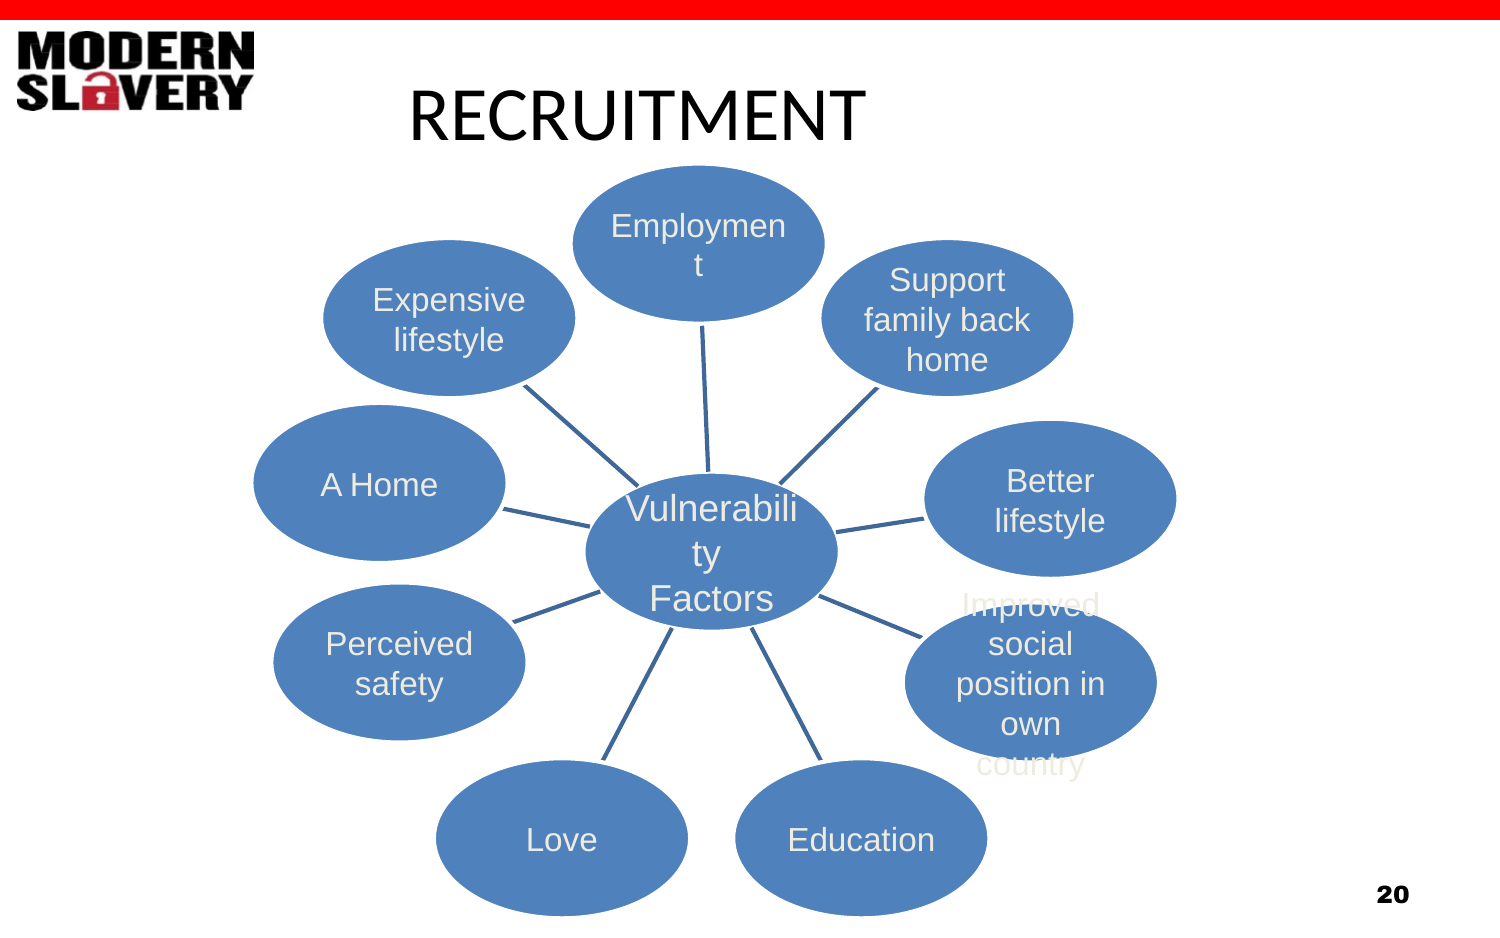

# RECRUITMENT
Vulnerability
Factors

Employment

Support family back home

Better lifestyle

Improved social position in own country

Education

Love

Perceived safety

A Home

Expensive lifestyle
20